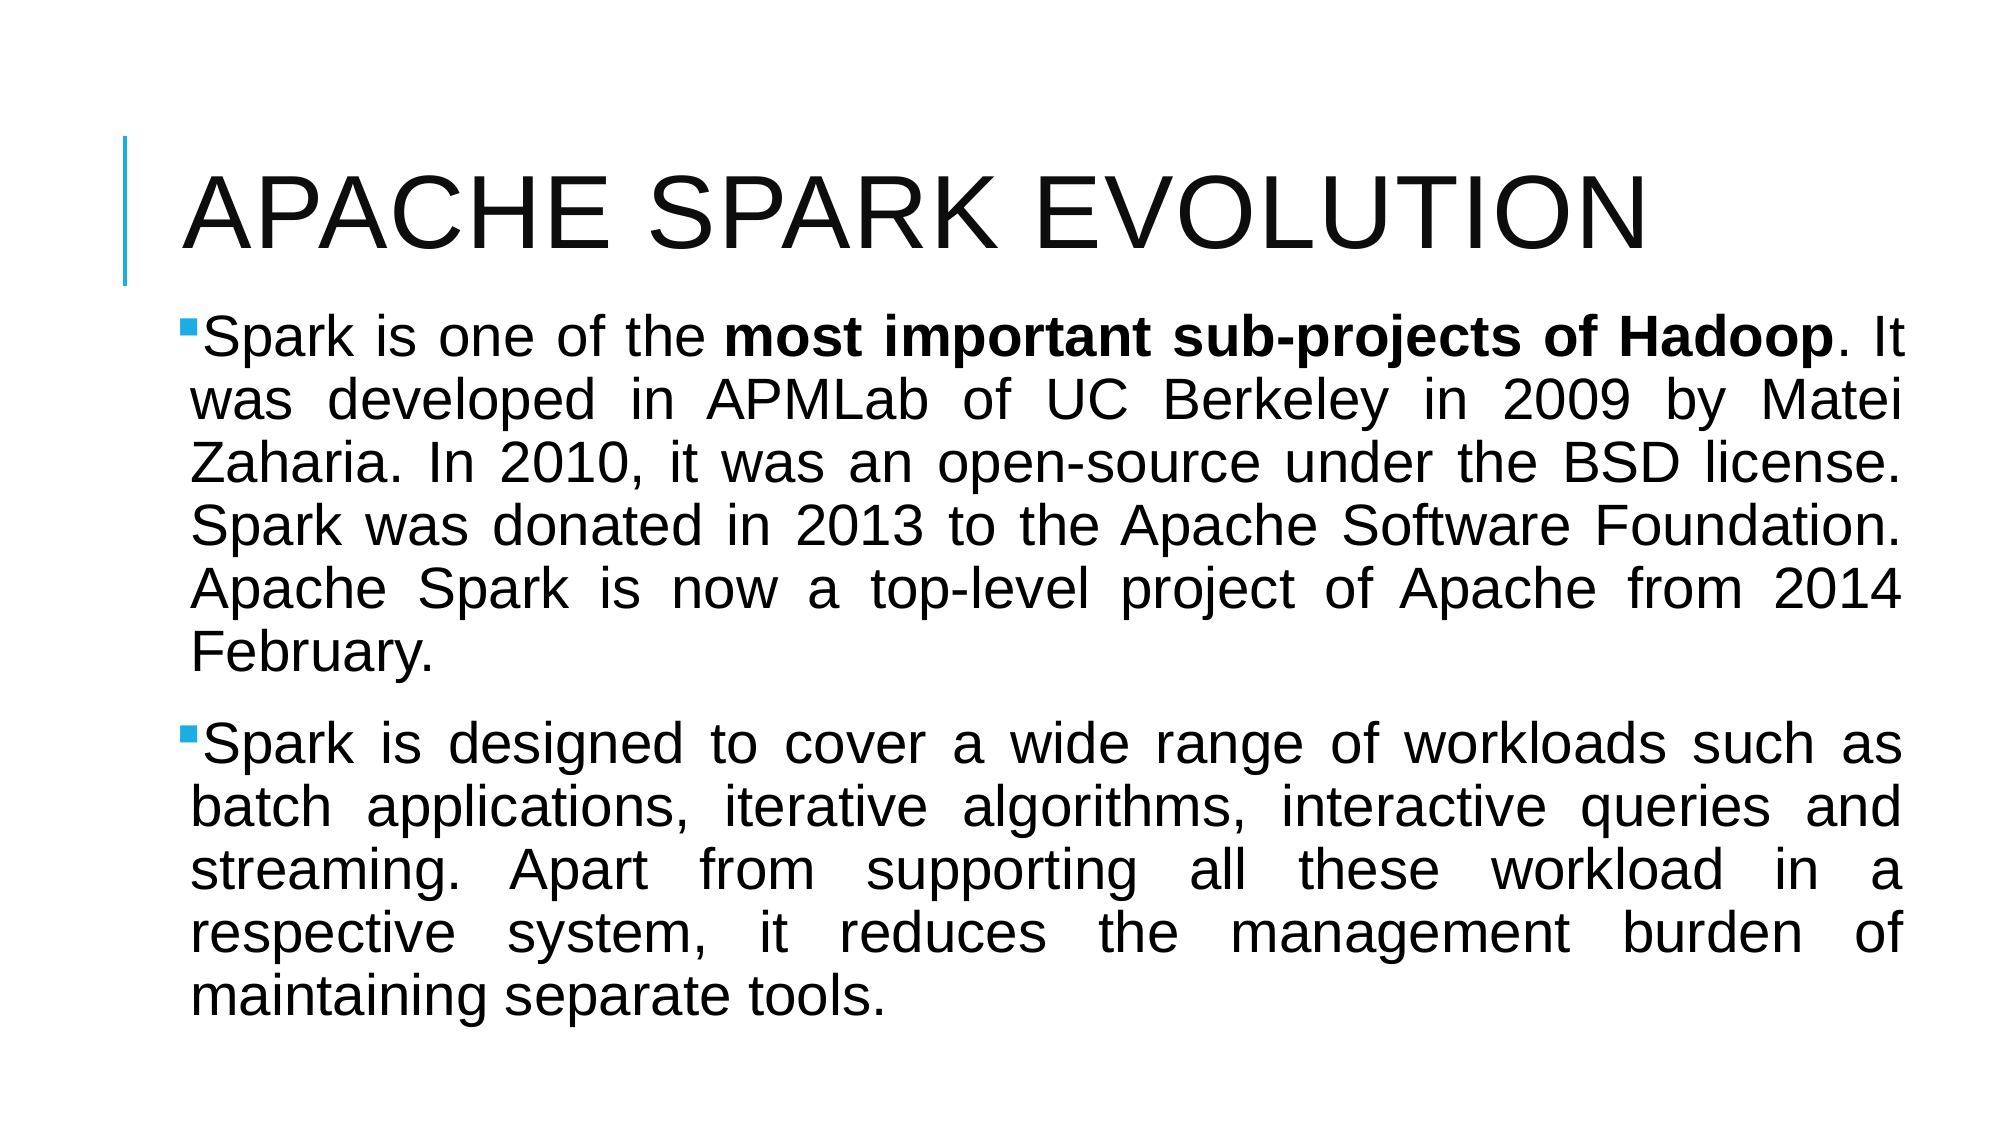

# Apache Spark Evolution
Spark is one of the most important sub-projects of Hadoop. It was developed in APMLab of UC Berkeley in 2009 by Matei Zaharia. In 2010, it was an open-source under the BSD license. Spark was donated in 2013 to the Apache Software Foundation. Apache Spark is now a top-level project of Apache from 2014 February.
Spark is designed to cover a wide range of workloads such as batch applications, iterative algorithms, interactive queries and streaming. Apart from supporting all these workload in a respective system, it reduces the management burden of maintaining separate tools.